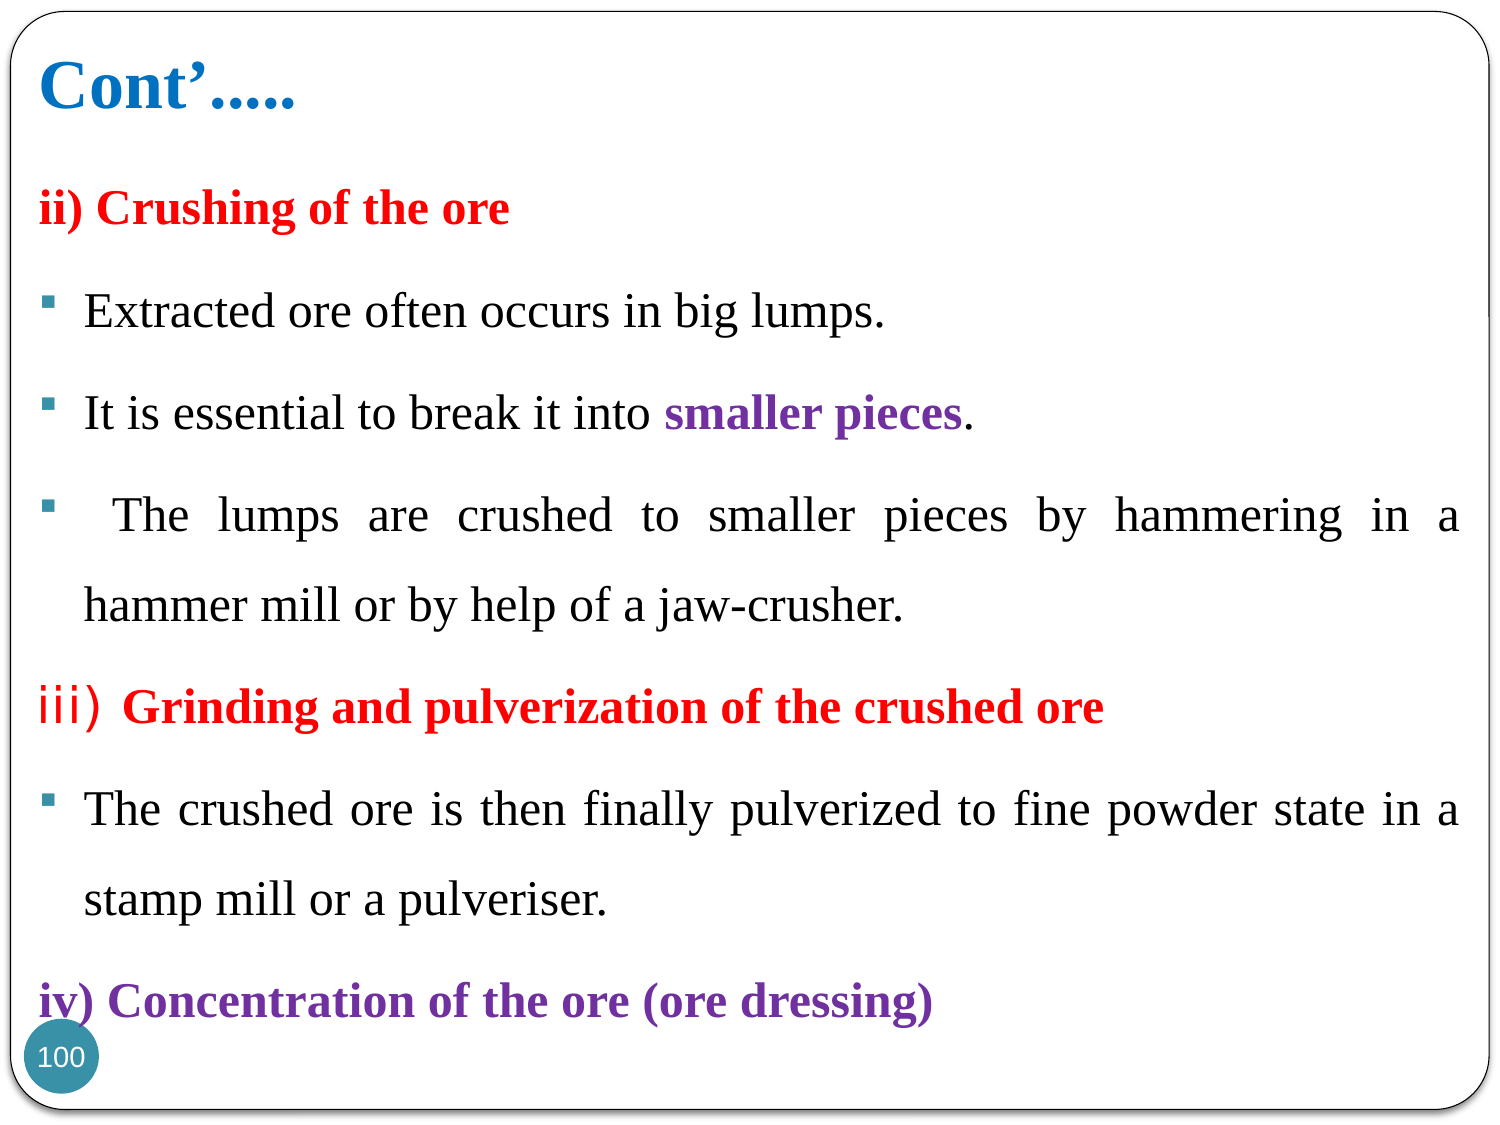

# Cont’.....
ii) Crushing of the ore
Extracted ore often occurs in big lumps.
It is essential to break it into smaller pieces.
 The lumps are crushed to smaller pieces by hammering in a hammer mill or by help of a jaw-crusher.
iii) Grinding and pulverization of the crushed ore
The crushed ore is then finally pulverized to fine powder state in a stamp mill or a pulveriser.
iv) Concentration of the ore (ore dressing)

100